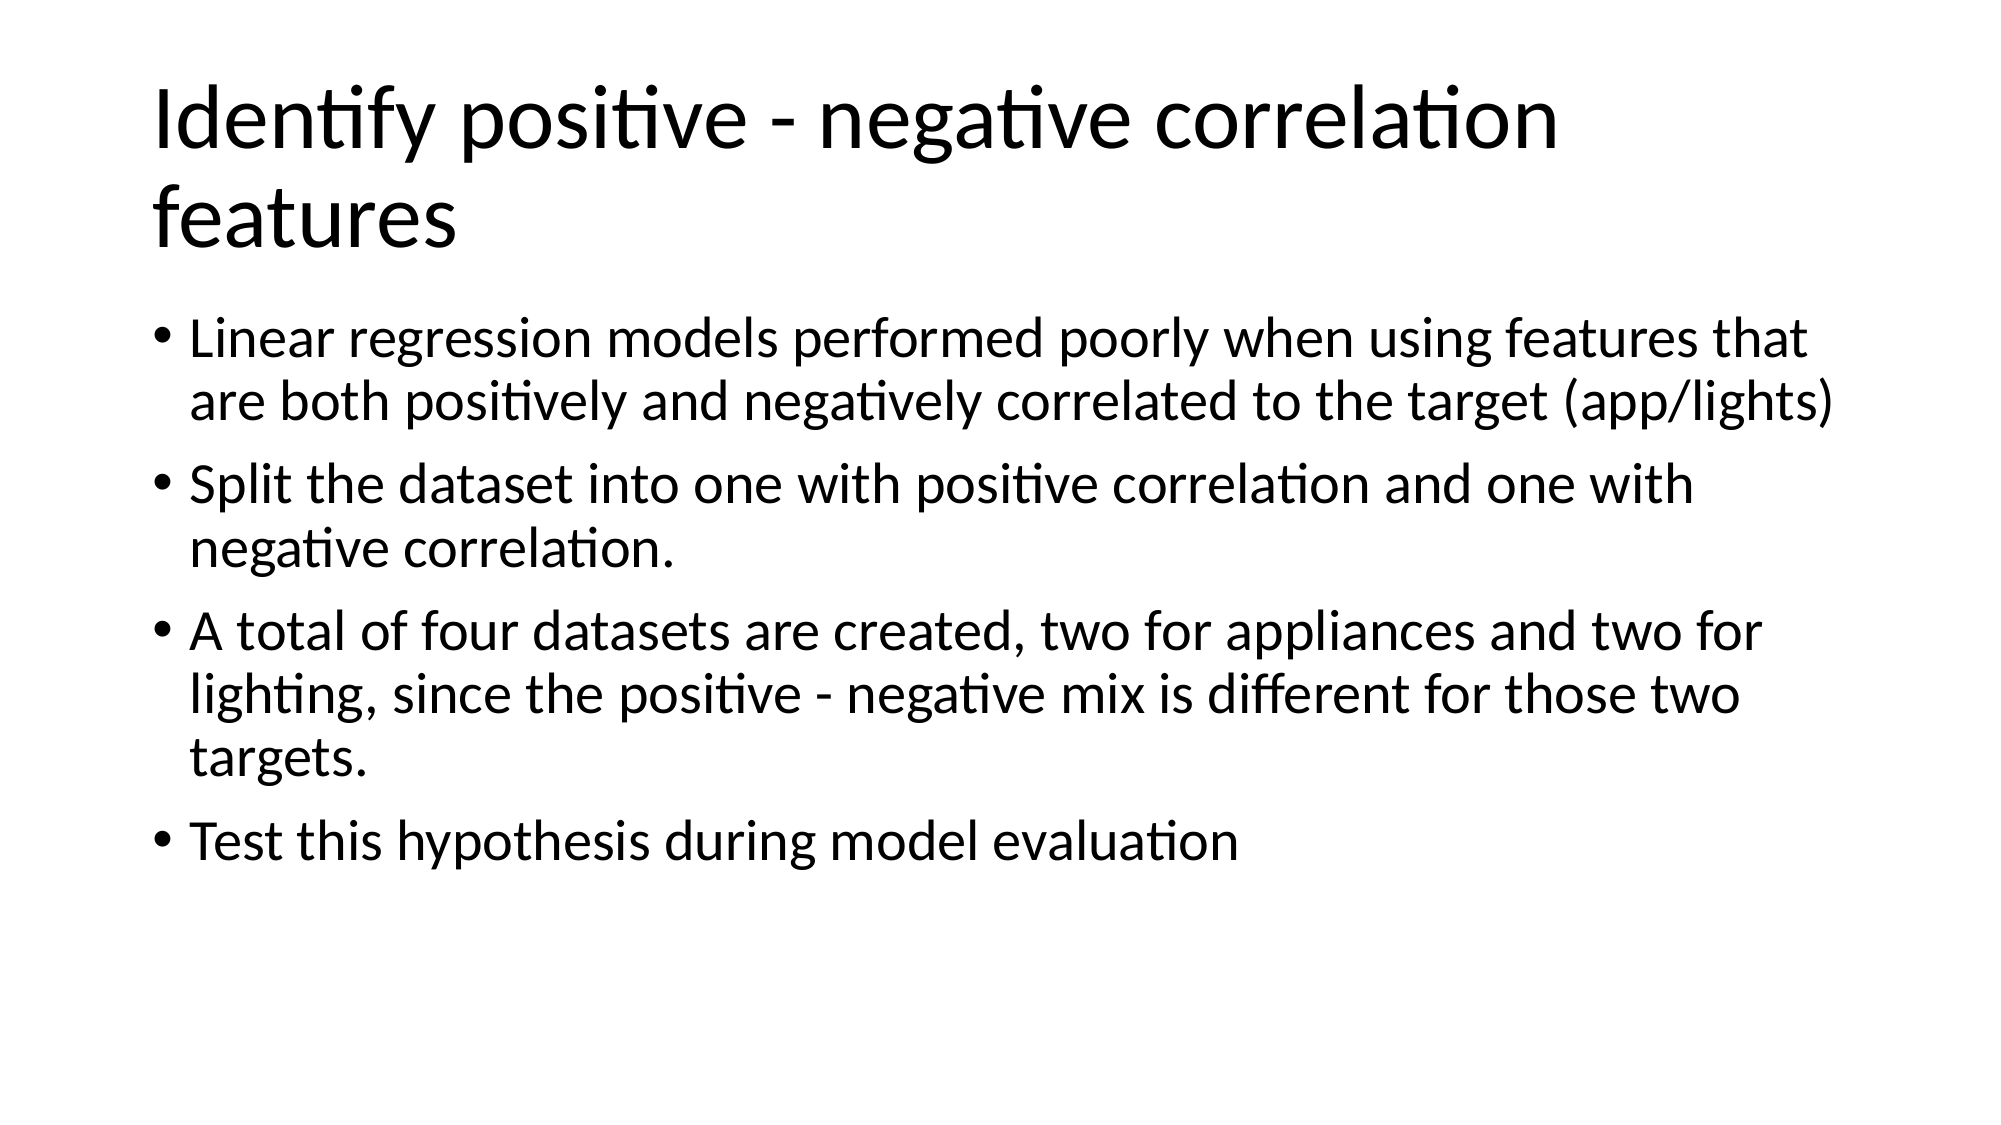

# Identify positive - negative correlation features
Linear regression models performed poorly when using features that are both positively and negatively correlated to the target (app/lights)
Split the dataset into one with positive correlation and one with negative correlation.
A total of four datasets are created, two for appliances and two for lighting, since the positive - negative mix is different for those two targets.
Test this hypothesis during model evaluation